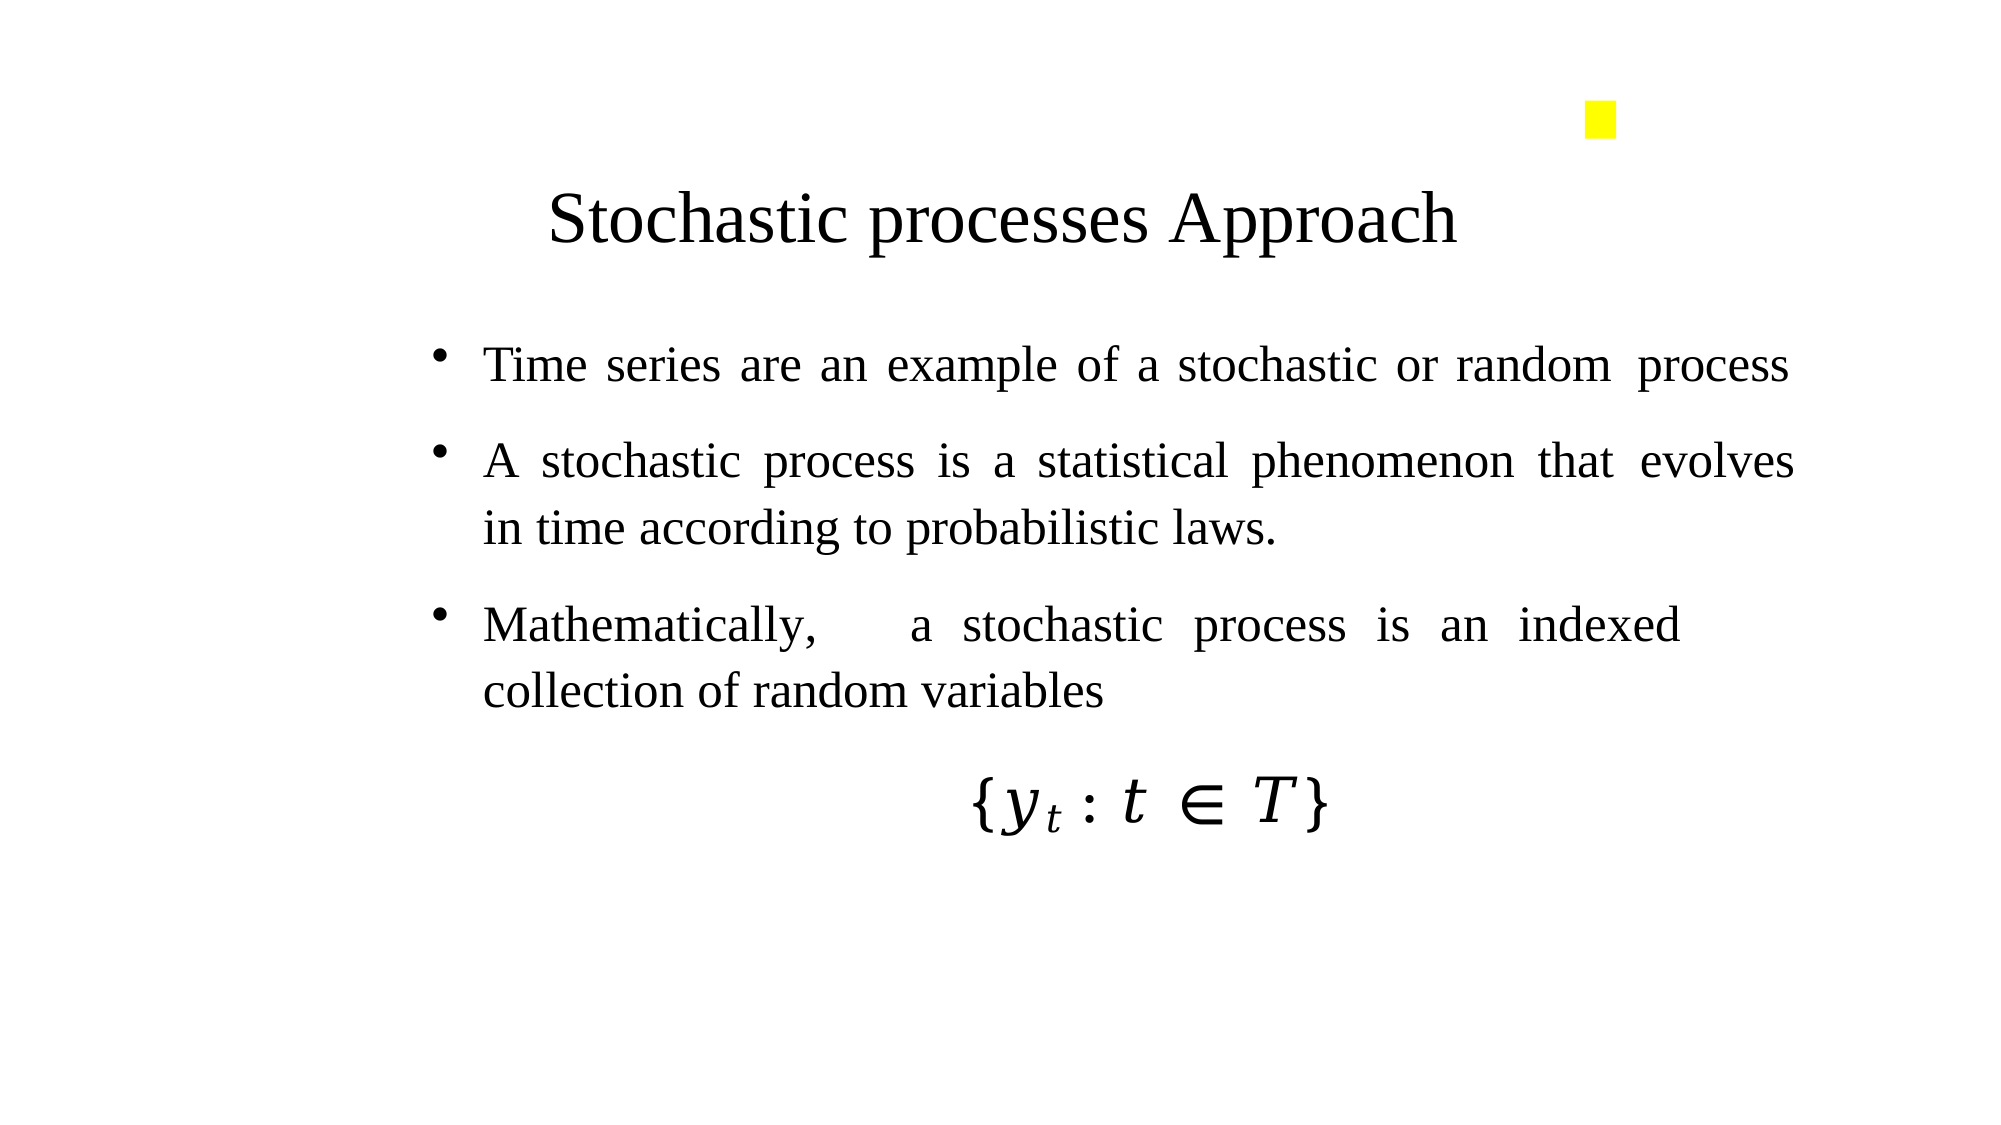

# Stochastic processes Approach
Time series are an example of a stochastic or random  process
A stochastic process is a statistical phenomenon that  evolves in time according to probabilistic laws.
Mathematically,	a	stochastic	process	is	an	indexed  collection of random variables
{𝑦𝑡: 𝑡 ∈ 𝑇}